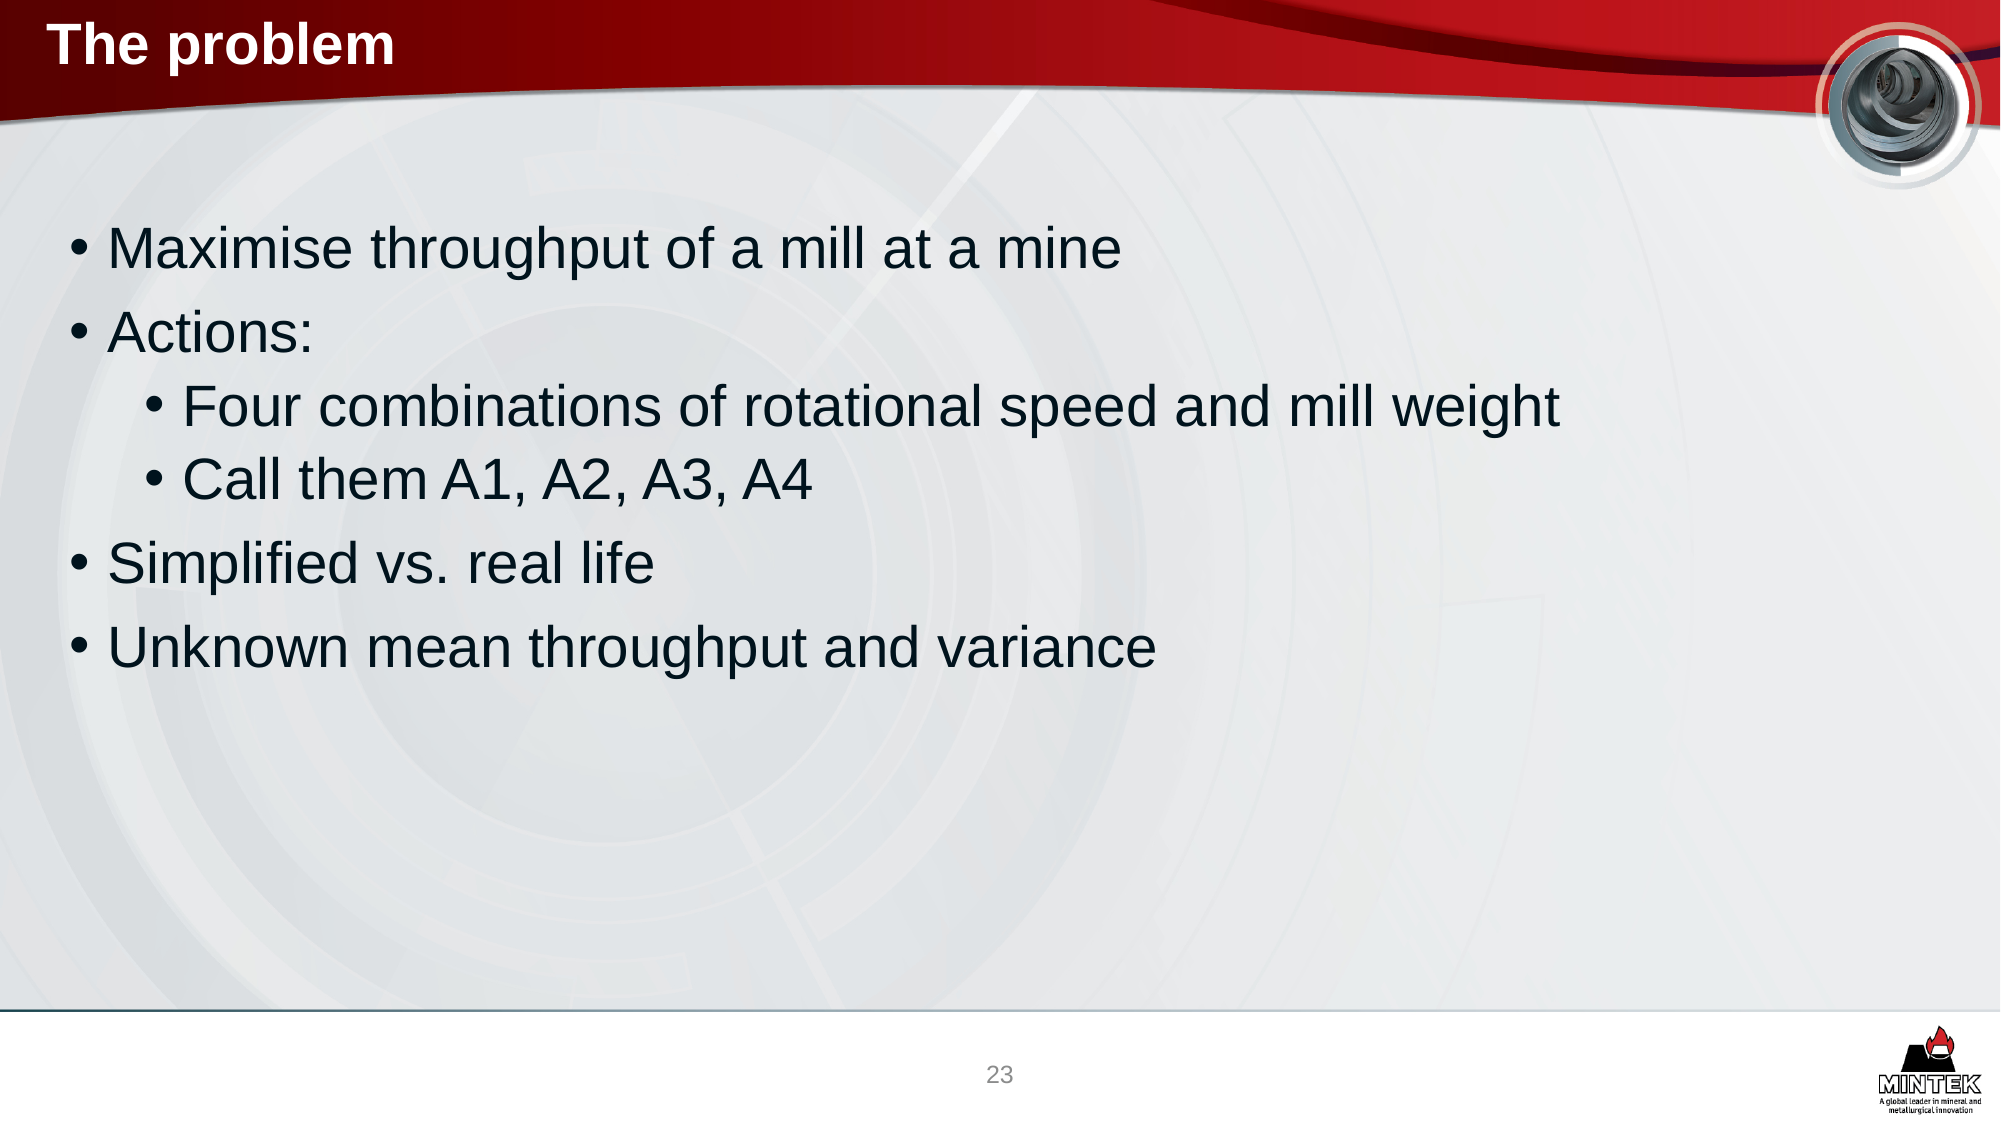

# The problem
Maximise throughput of a mill at a mine
Actions:
Four combinations of rotational speed and mill weight
Call them A1, A2, A3, A4
Simplified vs. real life
Unknown mean throughput and variance
23